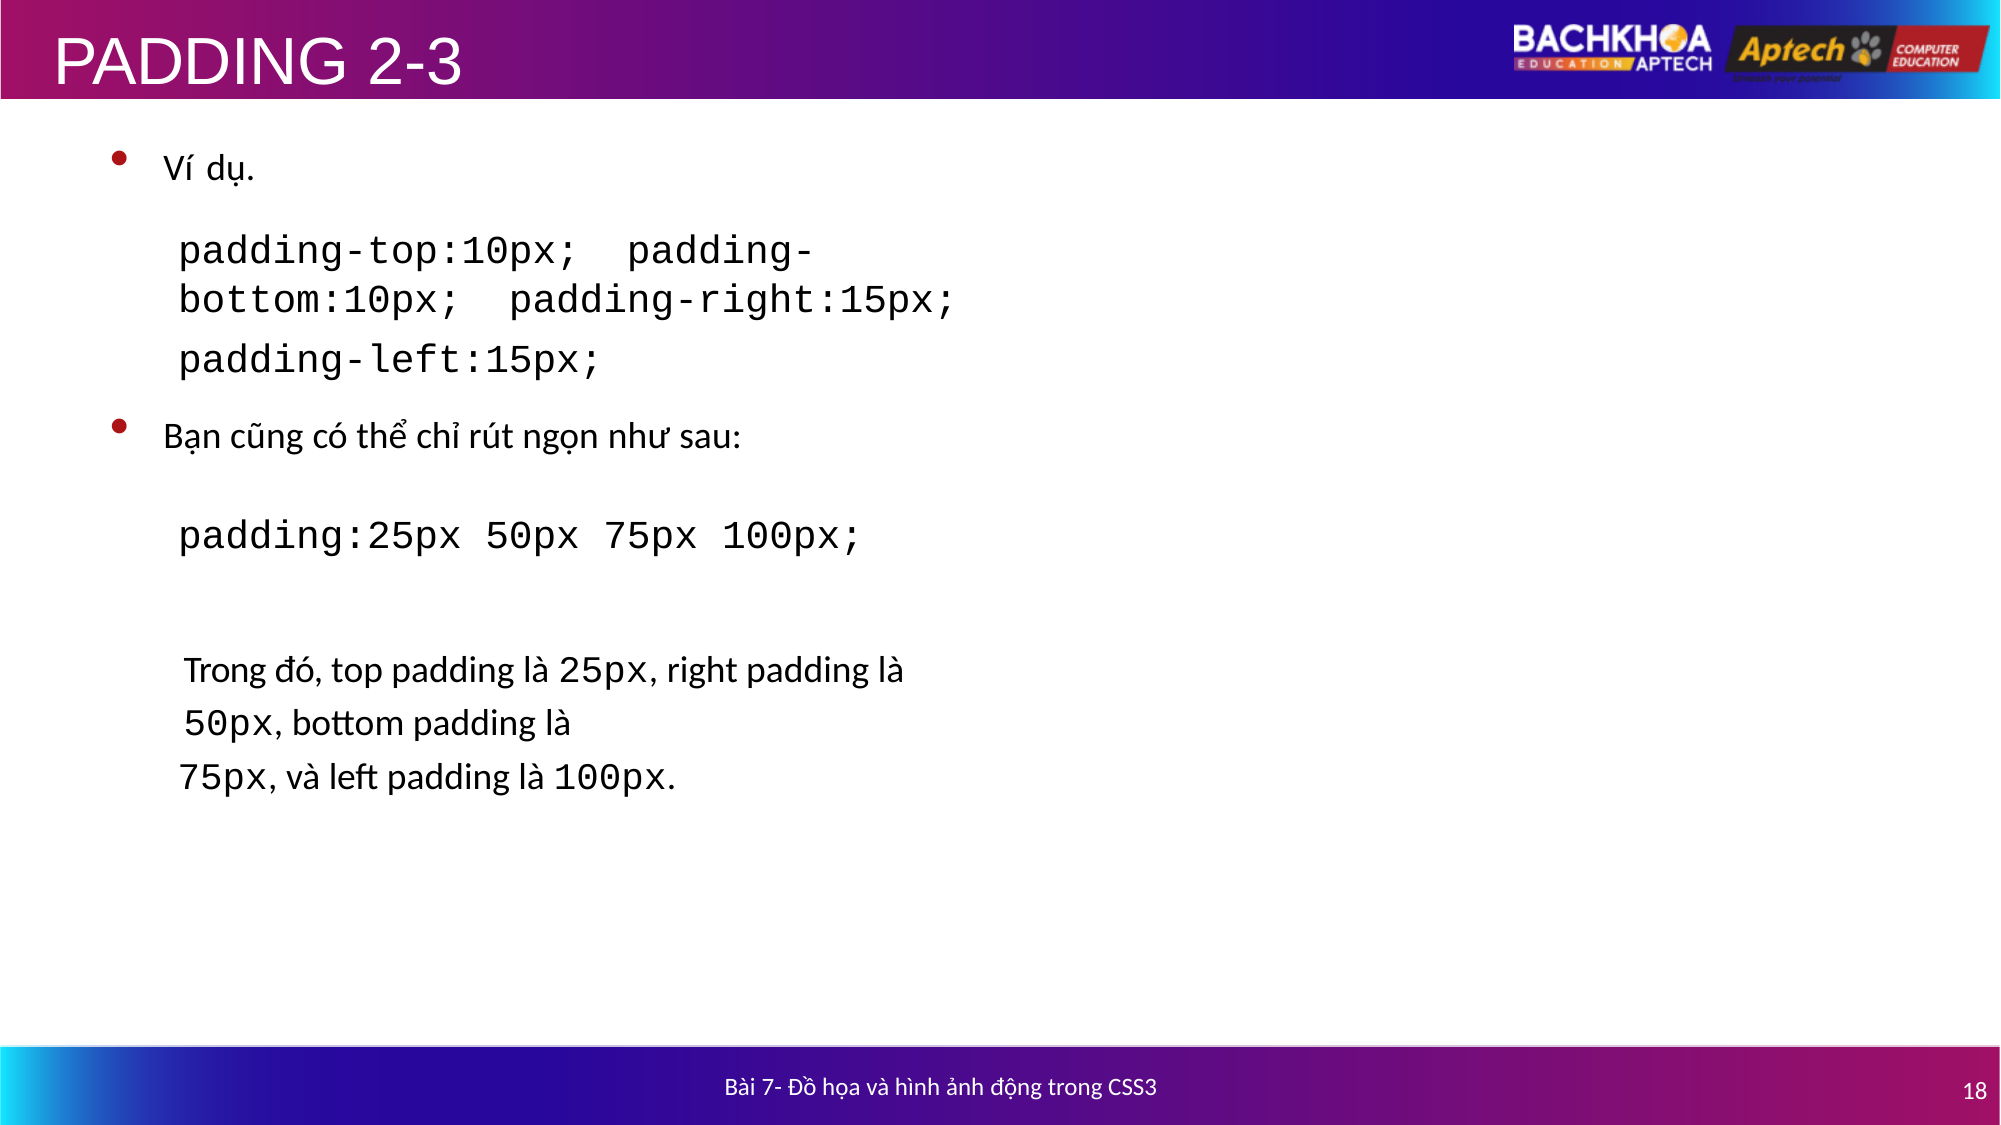

# PADDING 2-3
Ví dụ.
padding-top:10px;  padding-bottom:10px;  padding-right:15px;
padding-left:15px;
Bạn cũng có thể chỉ rút ngọn như sau:
padding:25px 50px 75px 100px;

Trong đó, top padding là 25px, right padding là 50px, bottom padding là
   75px, và left padding là 100px.
Bài 7- Đồ họa và hình ảnh động trong CSS3
18